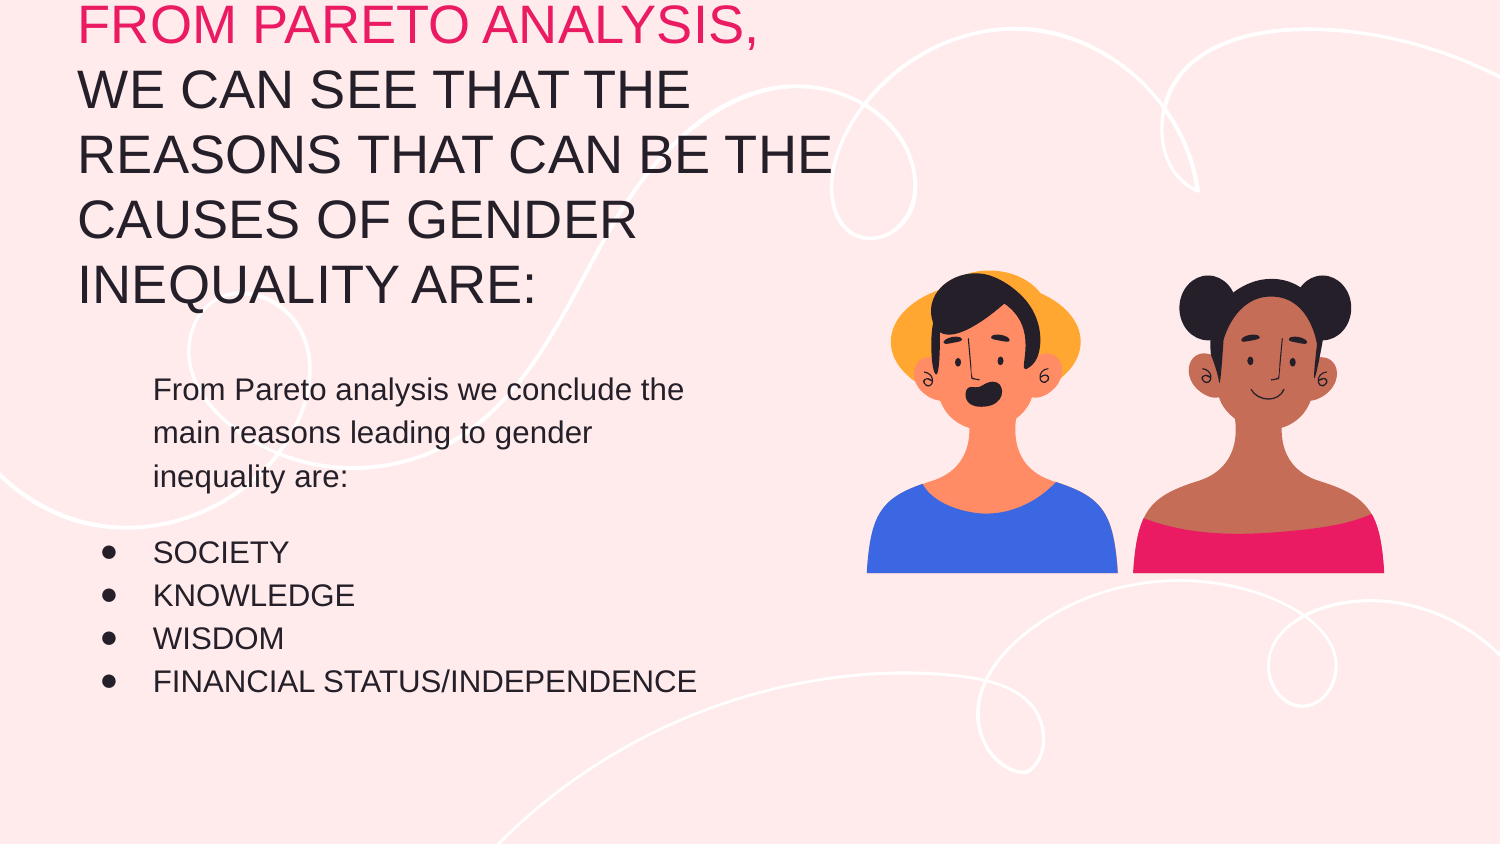

# FROM PARETO ANALYSIS, WE CAN SEE THAT THE REASONS THAT CAN BE THE CAUSES OF GENDER INEQUALITY ARE:

From Pareto analysis we conclude the main reasons leading to gender inequality are:
SOCIETY
KNOWLEDGE
WISDOM
FINANCIAL STATUS/INDEPENDENCE